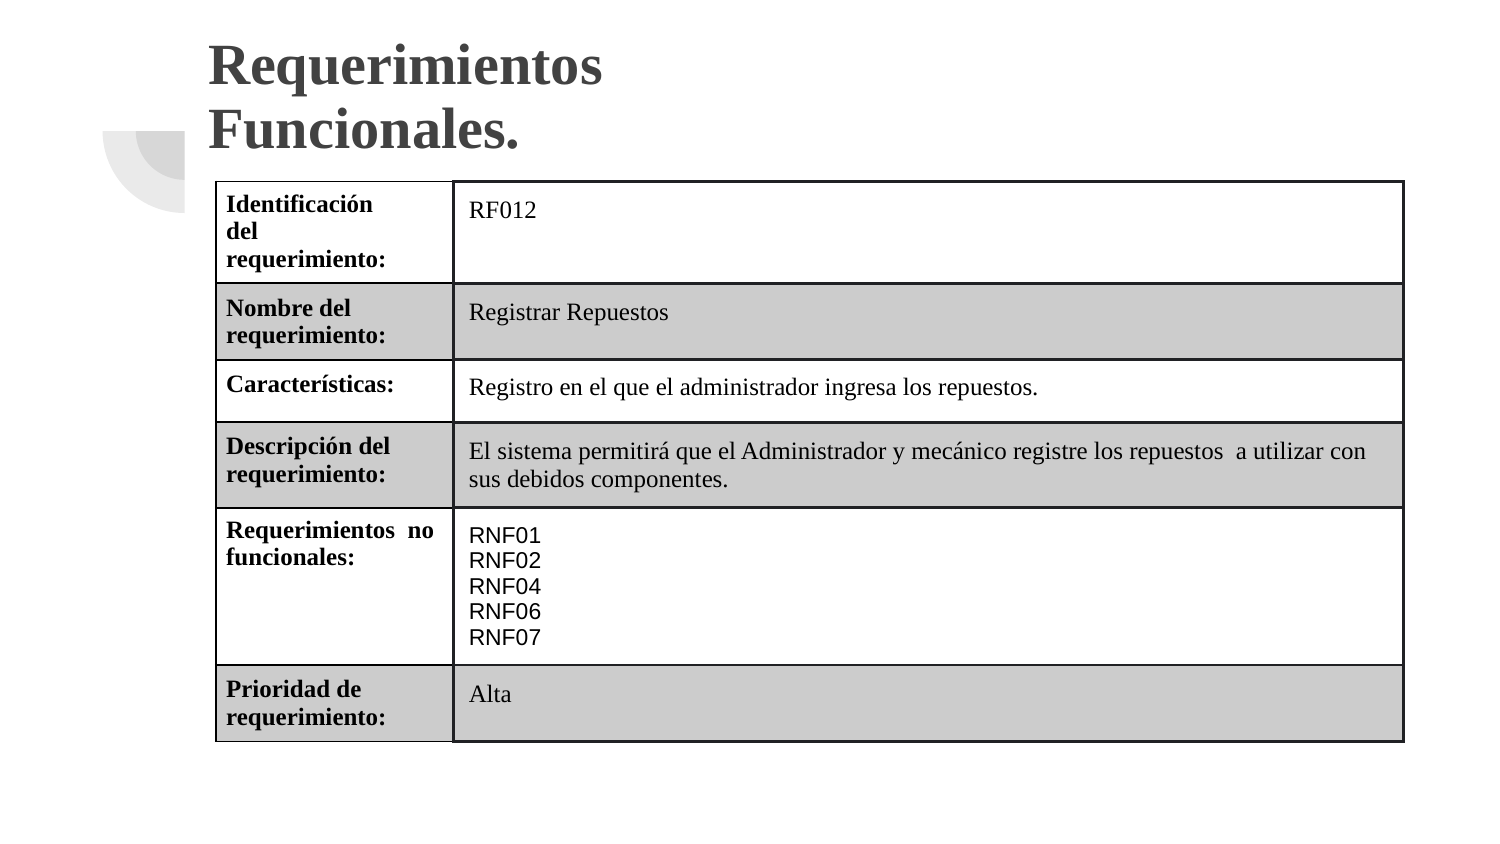

# Requerimientos
Funcionales.
| Identificación del requerimiento: | RF012 |
| --- | --- |
| Nombre del requerimiento: | Registrar Repuestos |
| Características: | Registro en el que el administrador ingresa los repuestos. |
| Descripción del requerimiento: | El sistema permitirá que el Administrador y mecánico registre los repuestos a utilizar con sus debidos componentes. |
| Requerimientos no funcionales: | RNF01 RNF02 RNF04 RNF06 RNF07 |
| Prioridad de requerimiento: | Alta |